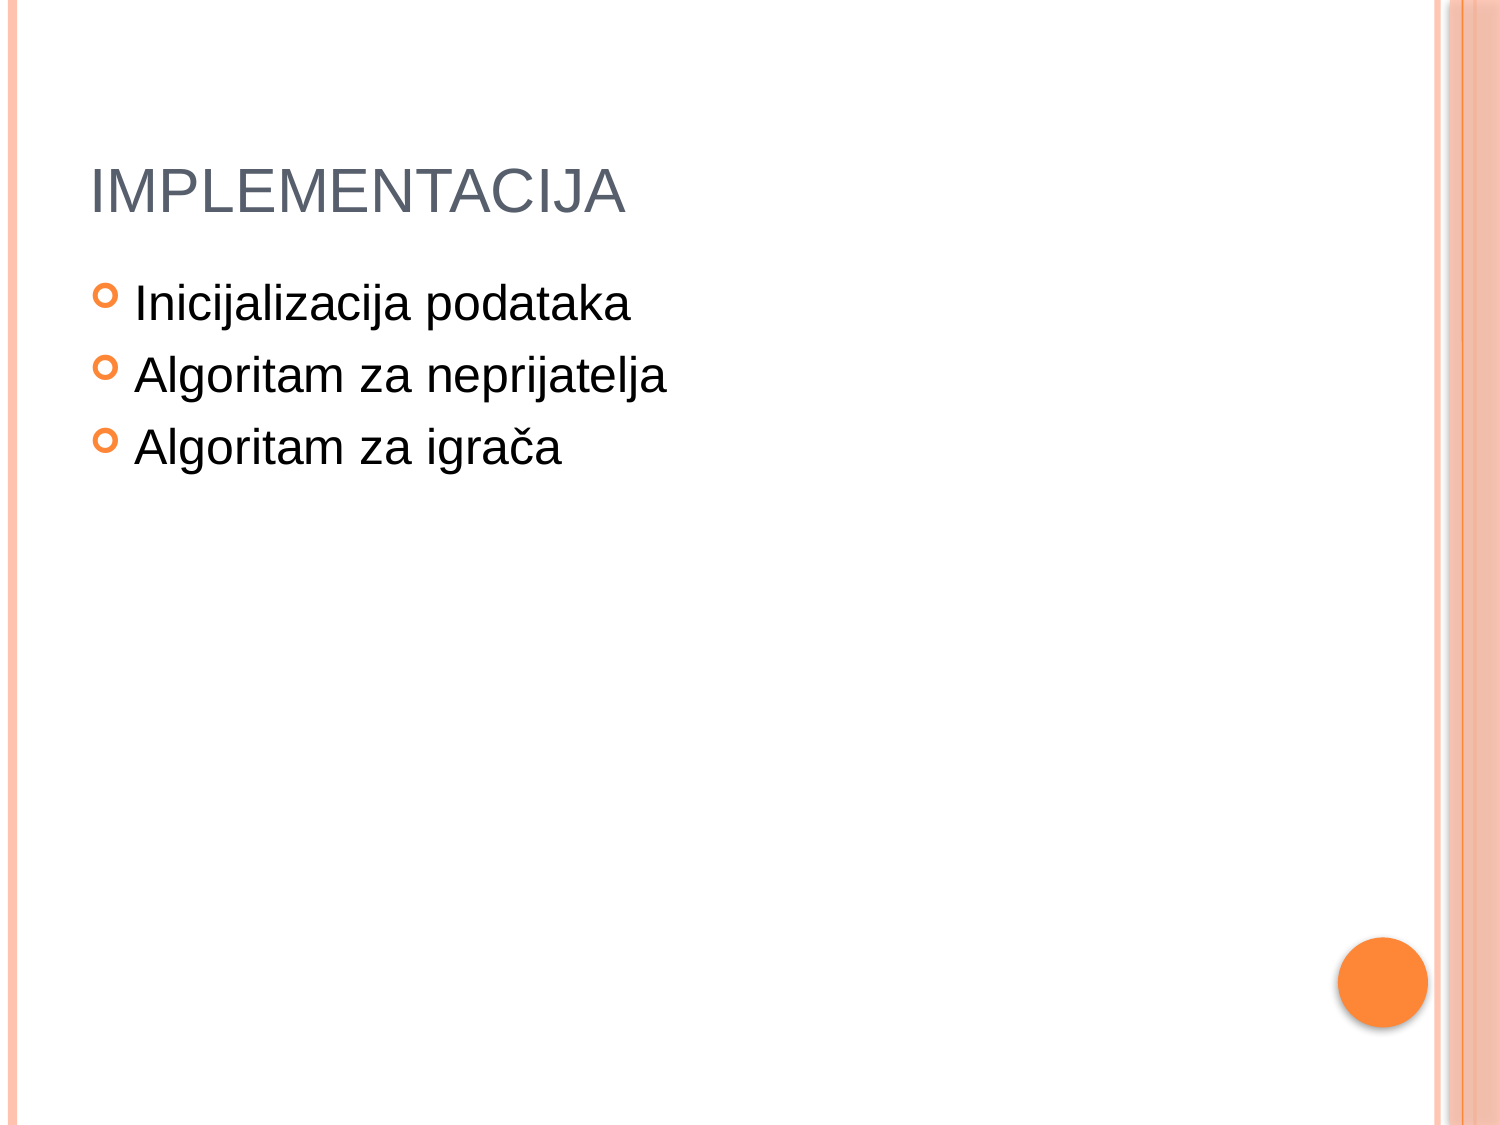

# Implementacija
Inicijalizacija podataka
Algoritam za neprijatelja
Algoritam za igrača